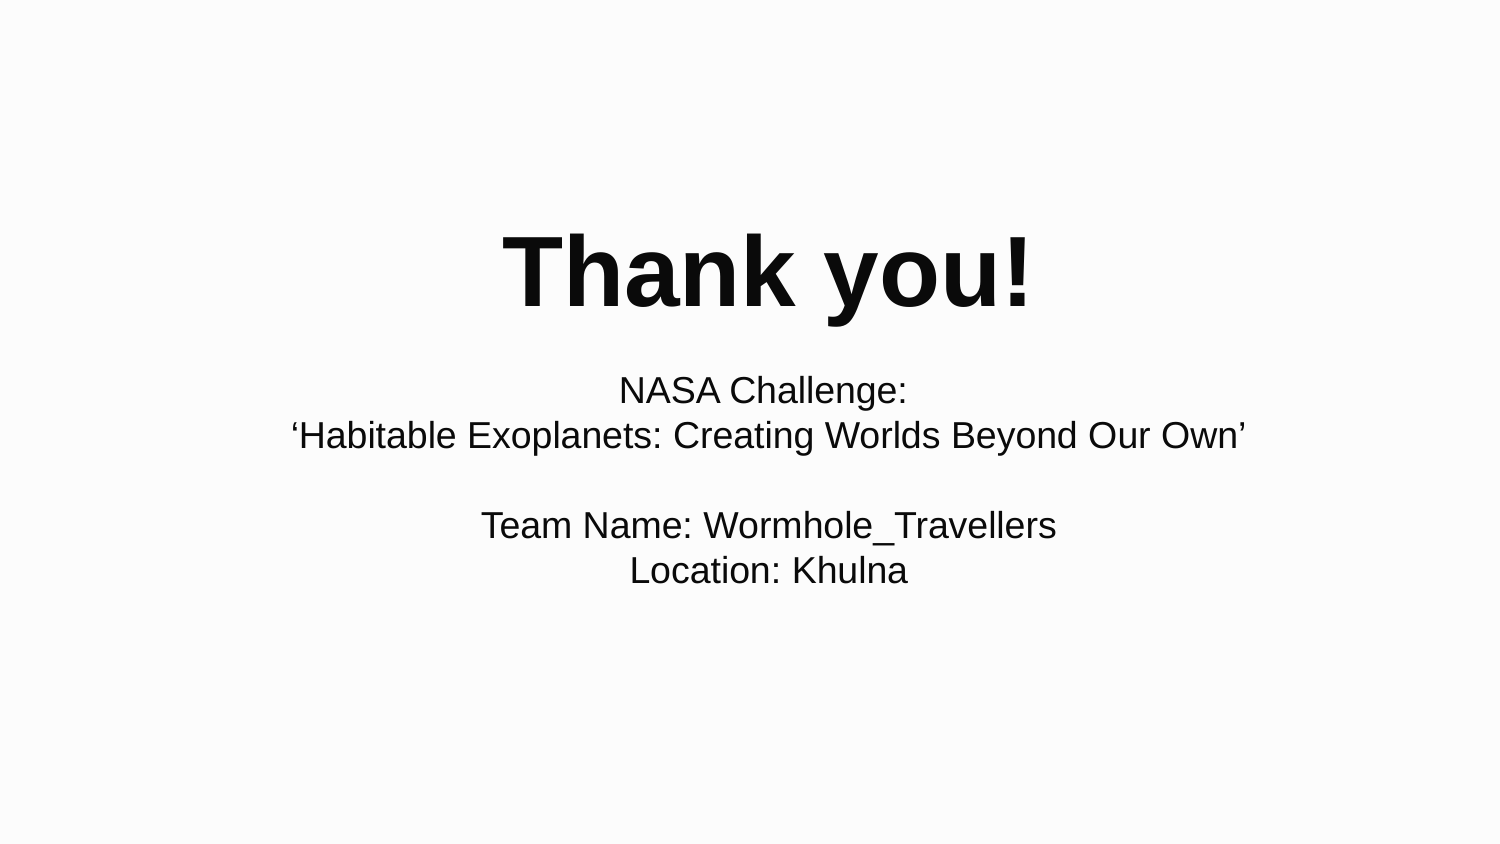

Thank you!

NASA Challenge:
‘Habitable Exoplanets: Creating Worlds Beyond Our Own’

Team Name: Wormhole_Travellers
Location: Khulna